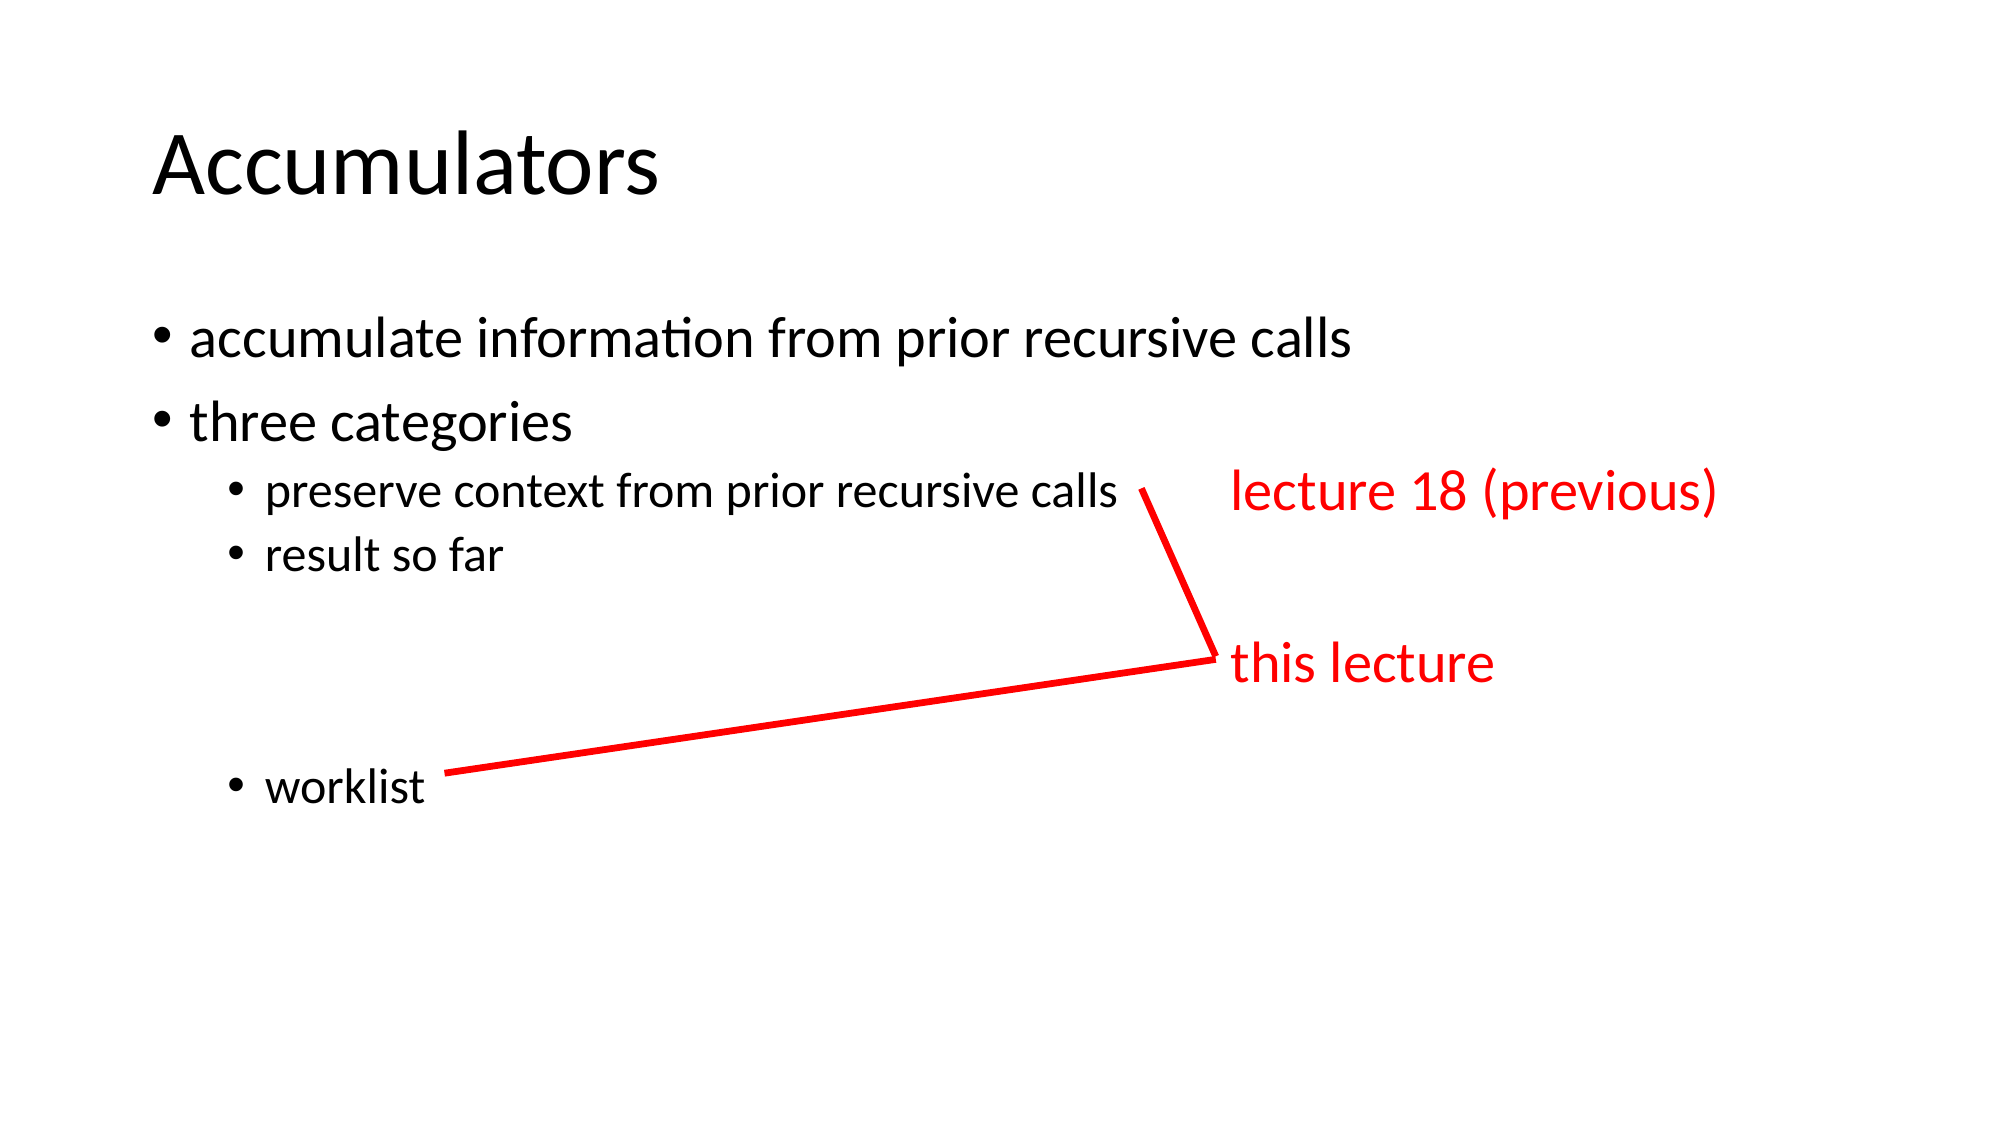

# Accumulators
accumulate information from prior recursive calls
three categories
preserve context from prior recursive calls
result so far

worklist
lecture 18 (previous)
this lecture